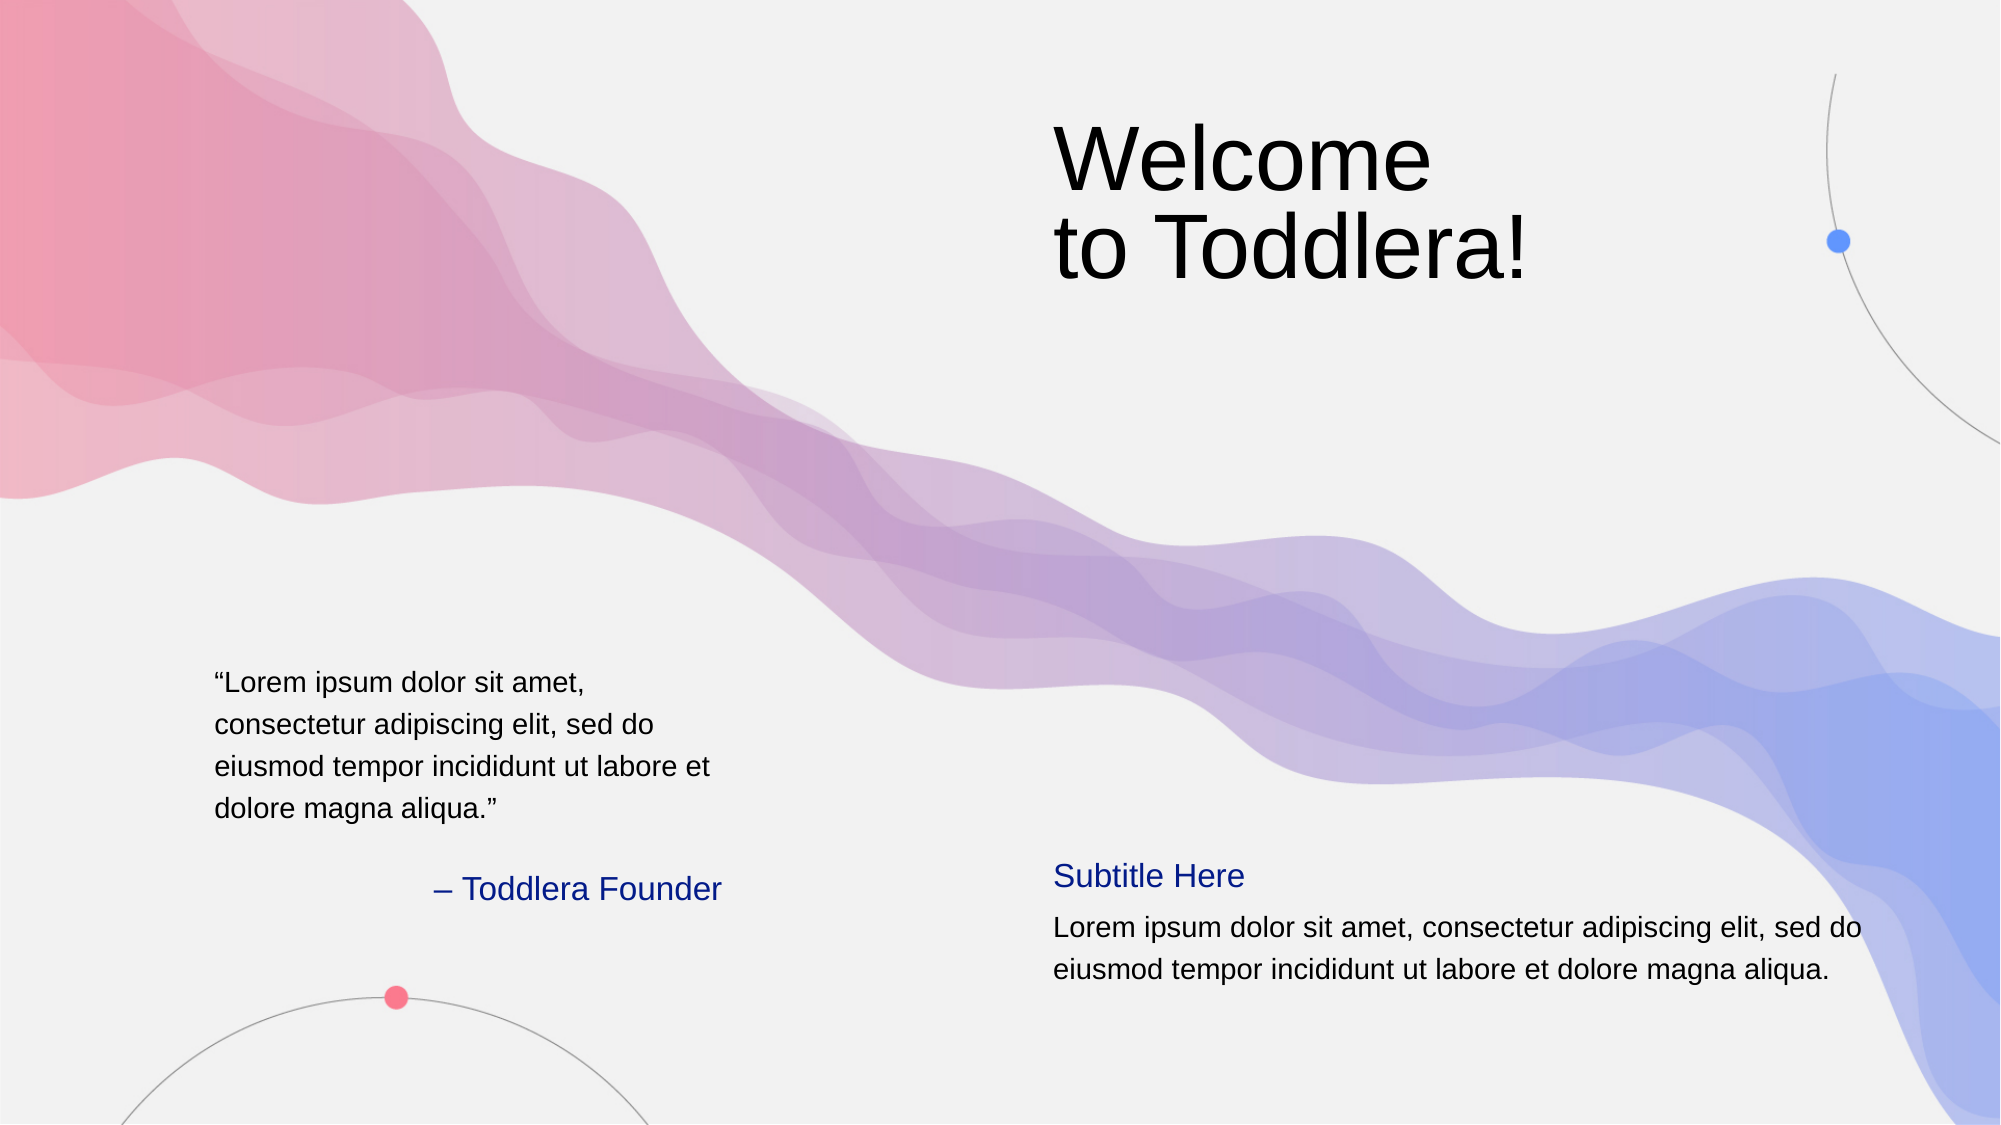

# Welcome to Toddlera!

“Lorem ipsum dolor sit amet, consectetur adipiscing elit, sed do eiusmod tempor incididunt ut labore et dolore magna aliqua.”
Subtitle Here
 – Toddlera Founder
Lorem ipsum dolor sit amet, consectetur adipiscing elit, sed do eiusmod tempor incididunt ut labore et dolore magna aliqua.